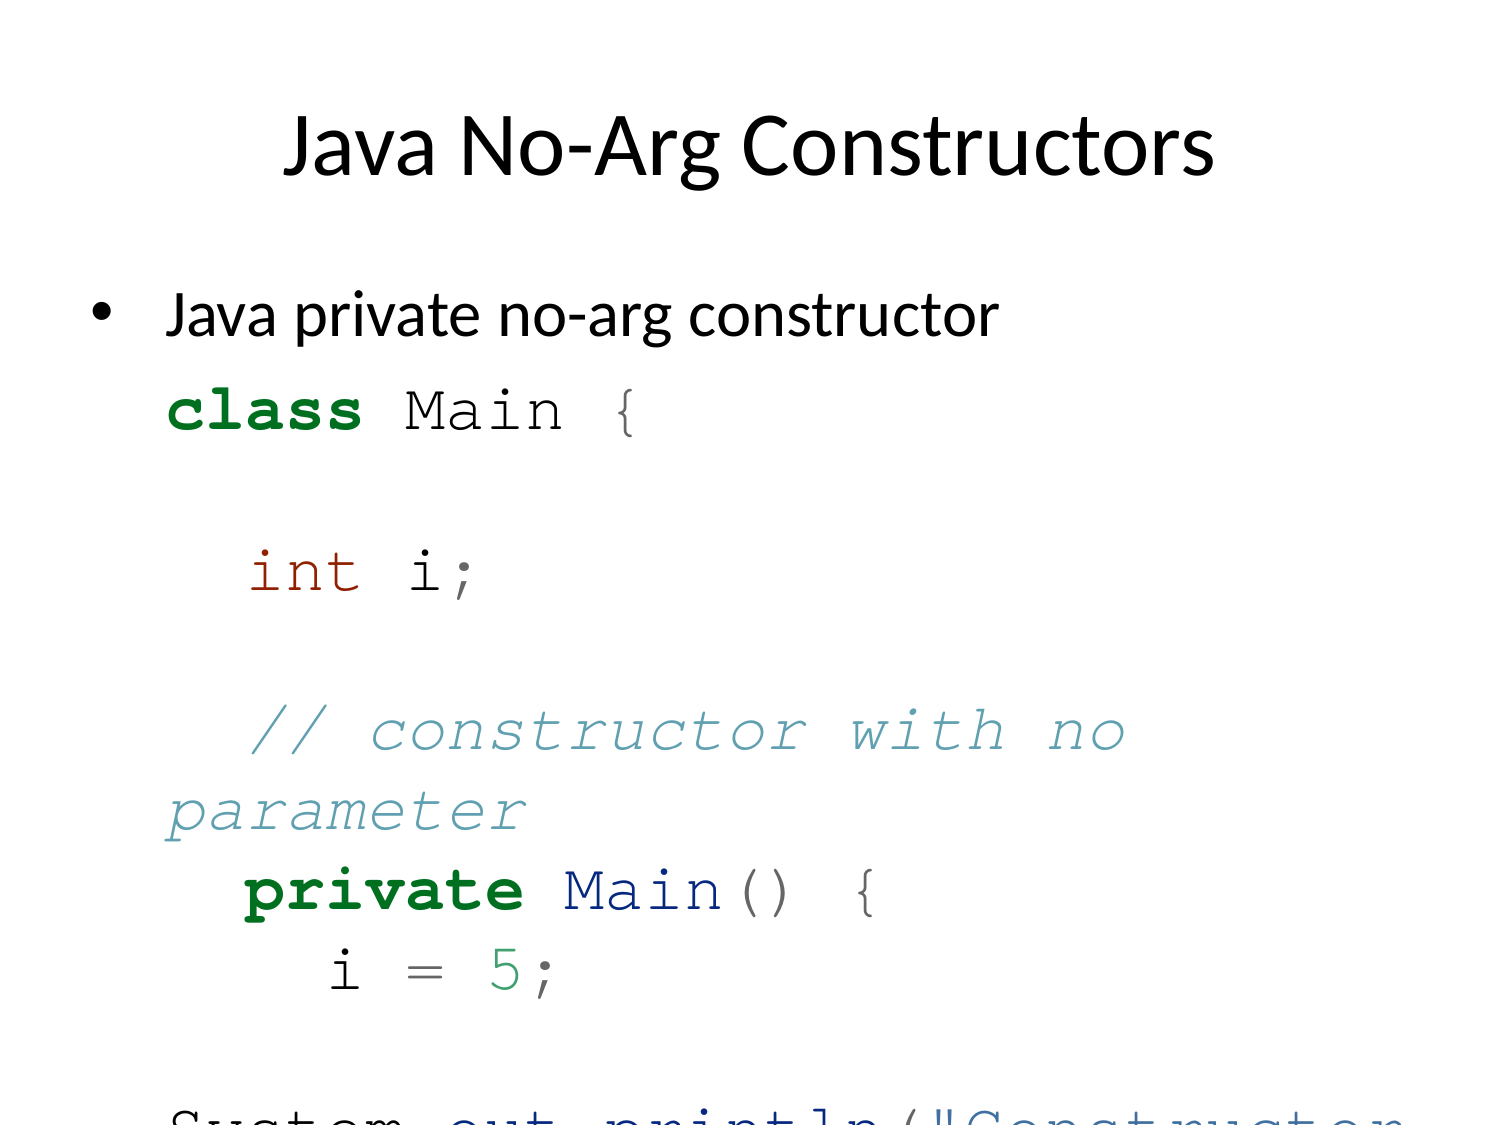

# Java No-Arg Constructors
Java private no-arg constructor
class Main {
  int i;
  // constructor with no parameter
  private Main() {
    i = 5;
    System.out.println("Constructor is called");
  }
  public static void main(String[] args) {
    // calling the constructor without any parameter
    Main obj = new Main();
    System.out.println("Value of i: " + obj.i);
  }
}